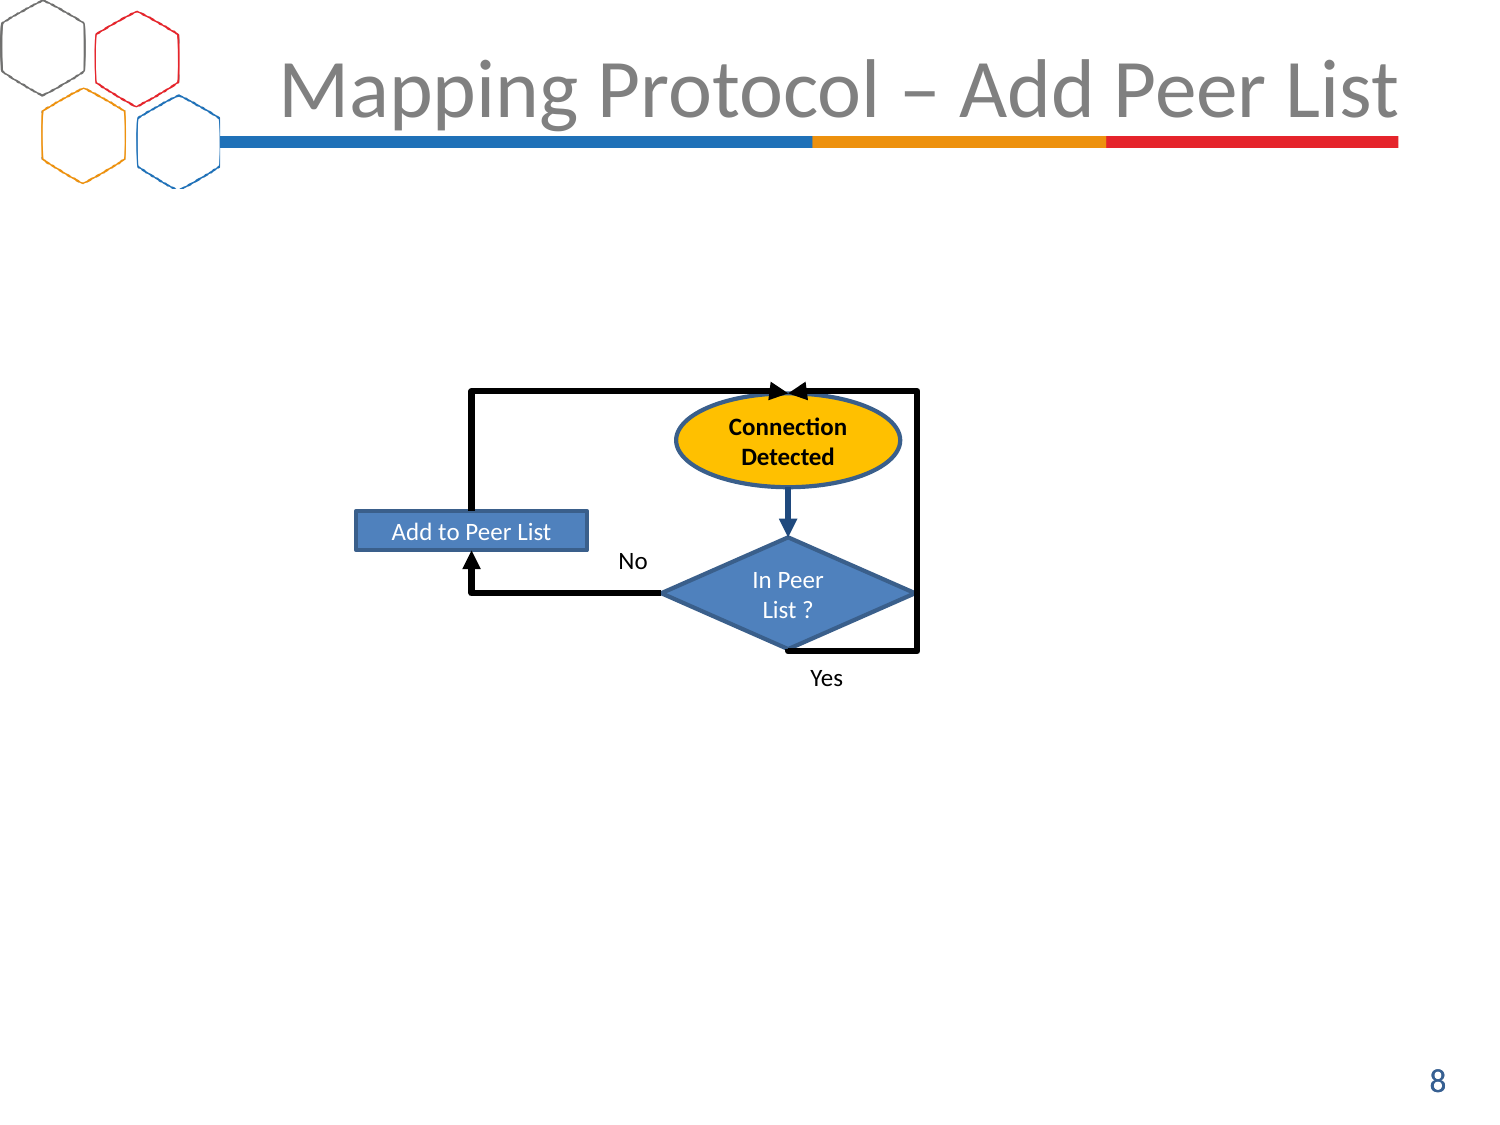

# Mapping Protocol – Add Peer List
Connection Detected
Add to Peer List
No
In Peer List ?
Yes